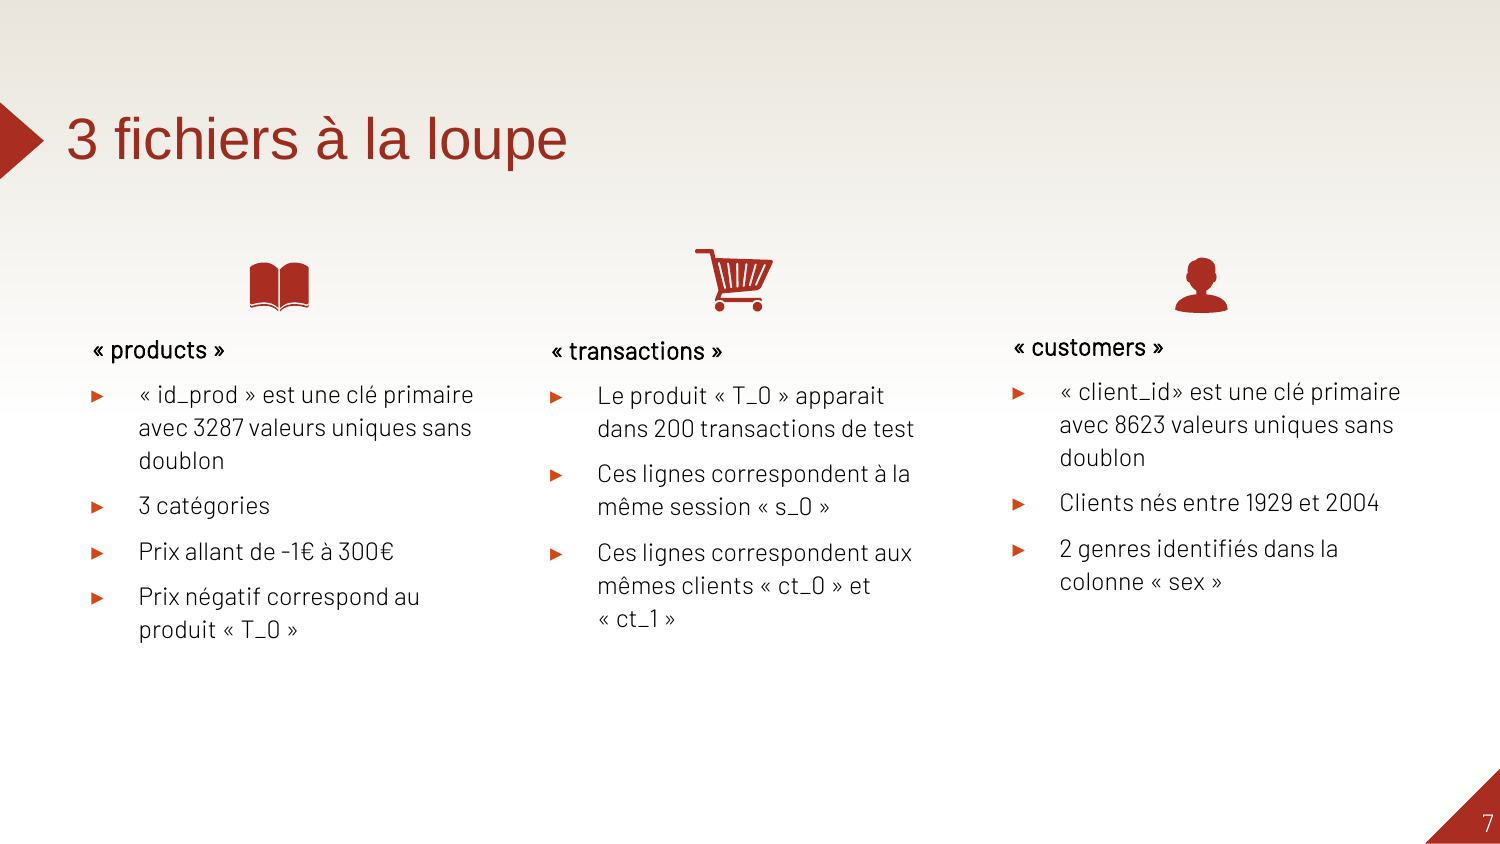

# 3 fichiers à la loupe

« customers »
« client_id» est une clé primaire avec 8623 valeurs uniques sans doublon
Clients nés entre 1929 et 2004
2 genres identifiés dans la colonne « sex »

« products »
« id_prod » est une clé primaire avec 3287 valeurs uniques sans doublon
3 catégories
Prix allant de -1€ à 300€
Prix négatif correspond au produit « T_0 »
« transactions »
Le produit « T_0 » apparait dans 200 transactions de test
Ces lignes correspondent à la même session « s_0 »
Ces lignes correspondent aux mêmes clients « ct_0 » et « ct_1 »
7